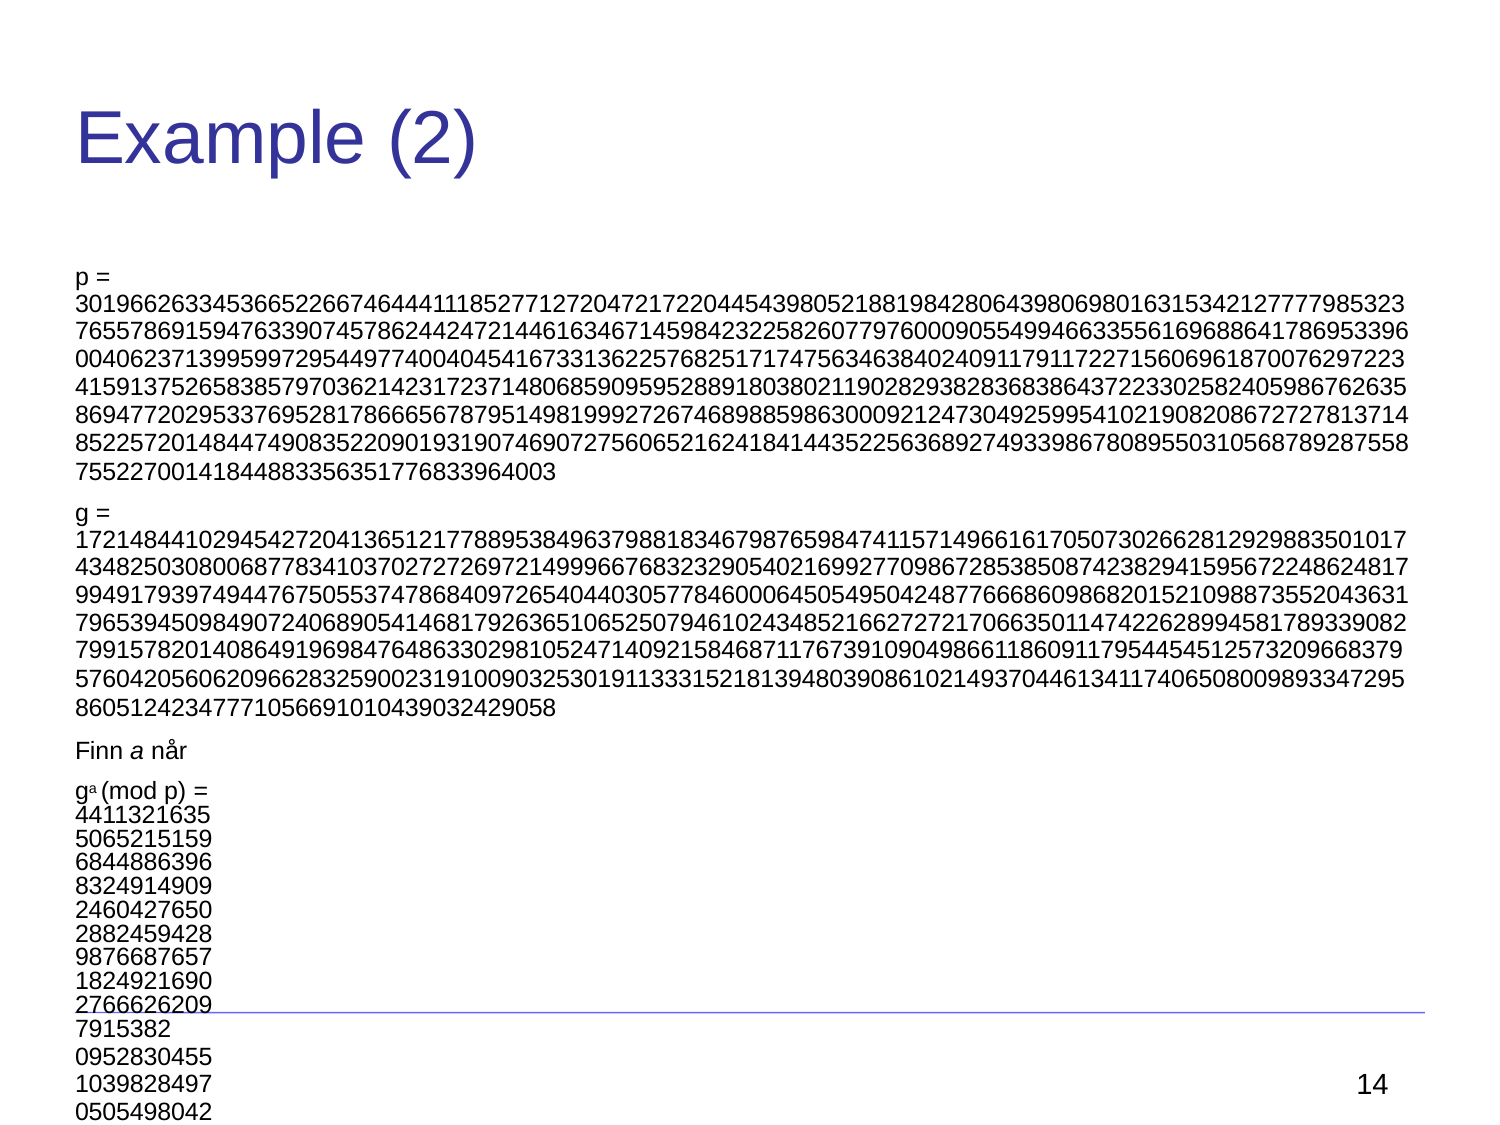

# Example (2)
p =  3019662633453665226674644411185277127204721722044543980521881984280643980698016315342127777985323
7655786915947633907457862442472144616346714598423225826077976000905549946633556169688641786953396
0040623713995997295449774004045416733136225768251717475634638402409117911722715606961870076297223
4159137526583857970362142317237148068590959528891803802119028293828368386437223302582405986762635
8694772029533769528178666567879514981999272674689885986300092124730492599541021908208672727813714
8522572014844749083522090193190746907275606521624184144352256368927493398678089550310568789287558
75522700141844883356351776833964003
g =  1721484410294542720413651217788953849637988183467987659847411571496616170507302662812929883501017
4348250308006877834103702727269721499966768323290540216992770986728538508742382941595672248624817
9949179397494476750553747868409726540440305778460006450549504248776668609868201521098873552043631
7965394509849072406890541468179263651065250794610243485216627272170663501147422628994581789339082
7991578201408649196984764863302981052471409215846871176739109049866118609117954454512573209668379
5760420560620966283259002319100903253019113331521813948039086102149370446134117406508009893347295
86051242347771056691010439032429058
Finn a når  ga (mod p) =
4411321635506521515968448863968324914909246042765028824594289876687657182492169027666262097915382
0952830455103982849705054980427000258241321067445164291945709875449674237106754516103276658256727
2413603372376920980338976048557155564281928533840136742732489850550648761094630053148353906425838
5317698361559907392252360968934338558269603389519179121915049733353702083721856421988041492207985
6566434665604898681669845852964624047443239120501341277499692338517113201830210812184500672101247
2700988032756016626566167579963223042395414267579262222147625965023052419869061244027798941410432
6855174387813098860607831088110617
14